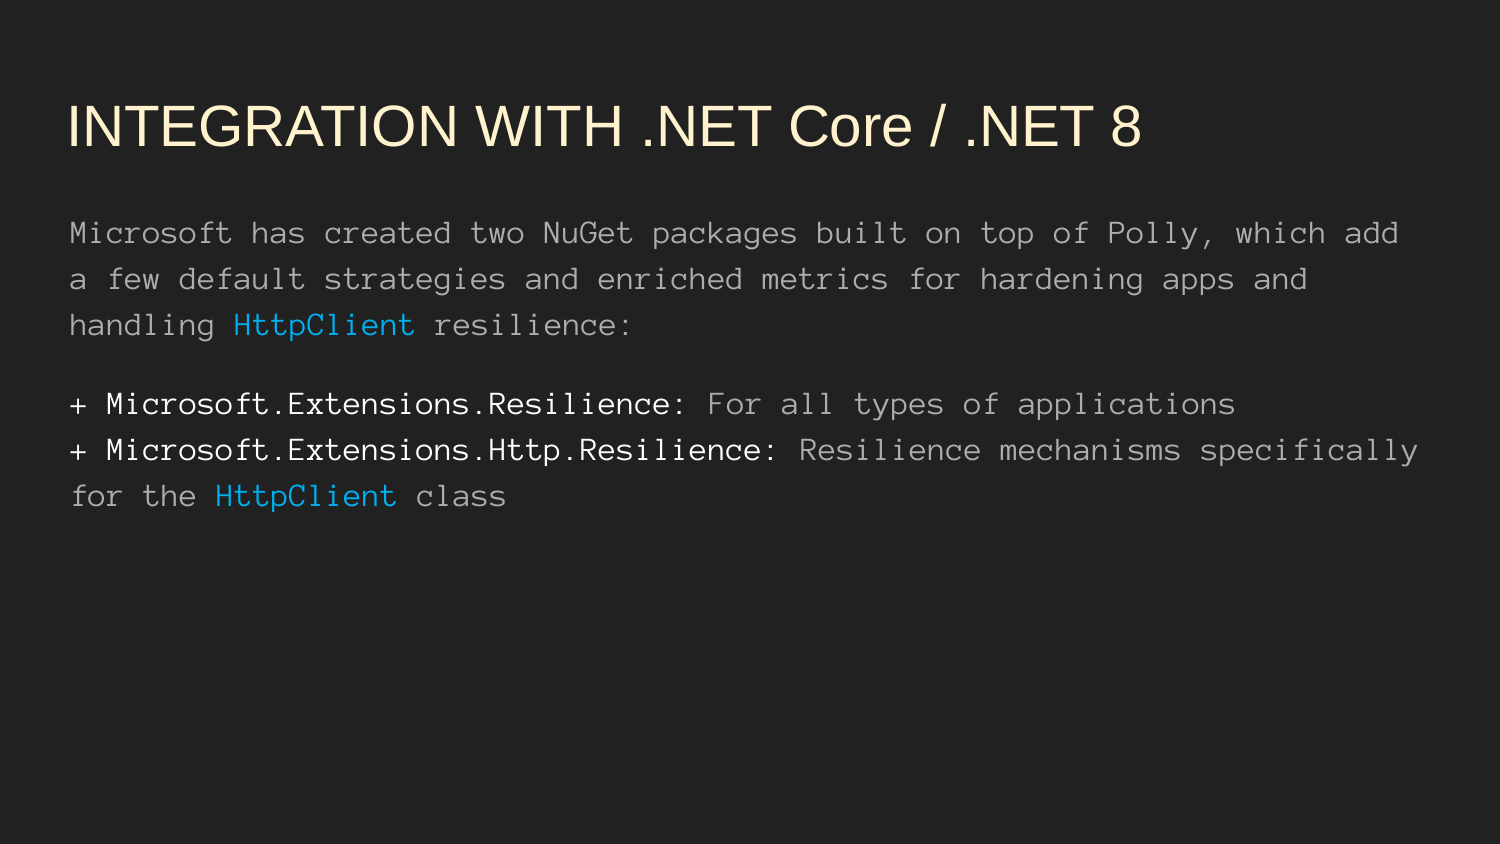

# INTEGRATION WITH .NET Core / .NET 8
Microsoft has created two NuGet packages built on top of Polly, which add a few default strategies and enriched metrics for hardening apps and handling HttpClient resilience:
+ Microsoft.Extensions.Resilience: For all types of applications
+ Microsoft.Extensions.Http.Resilience: Resilience mechanisms specifically for the HttpClient class